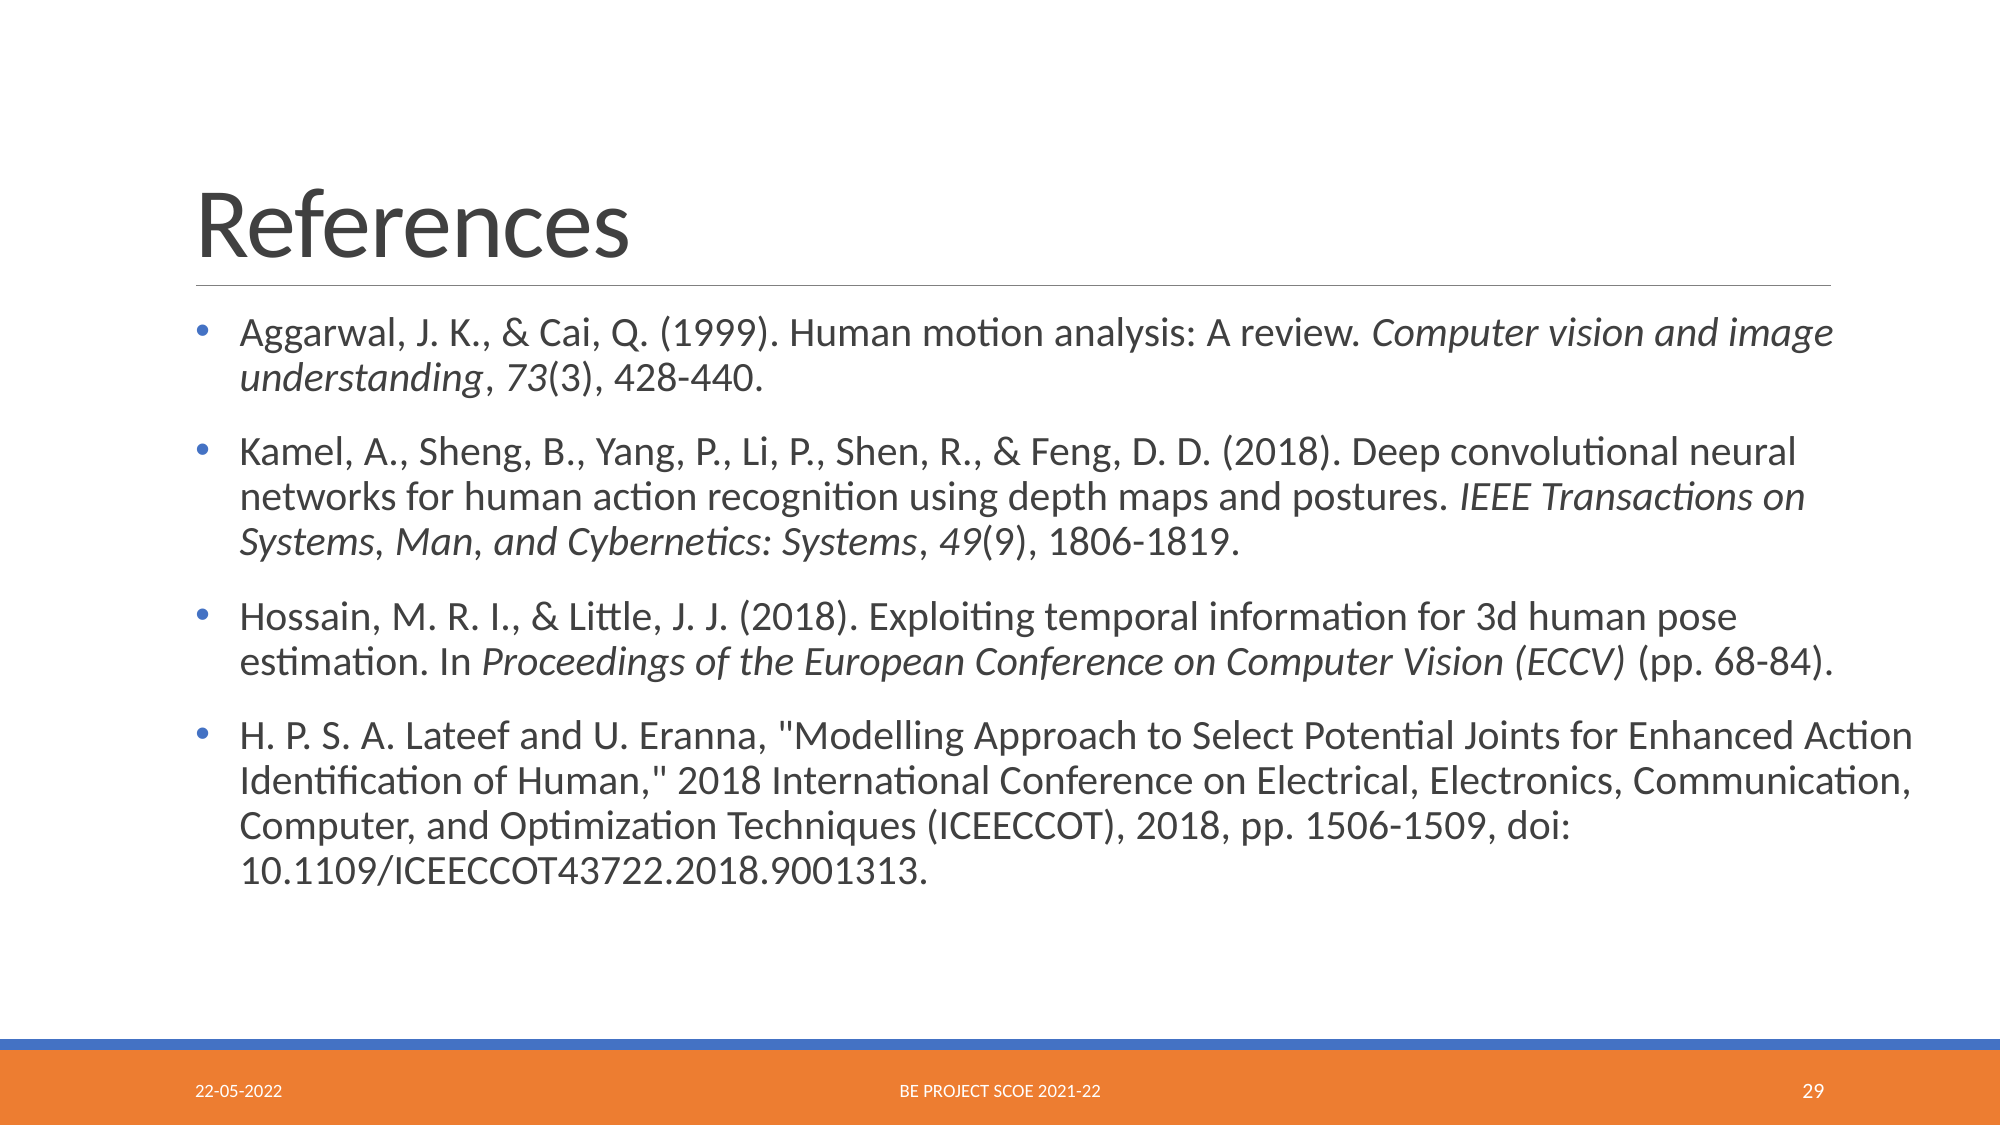

# References
Aggarwal, J. K., & Cai, Q. (1999). Human motion analysis: A review. Computer vision and image understanding, 73(3), 428-440.
Kamel, A., Sheng, B., Yang, P., Li, P., Shen, R., & Feng, D. D. (2018). Deep convolutional neural networks for human action recognition using depth maps and postures. IEEE Transactions on Systems, Man, and Cybernetics: Systems, 49(9), 1806-1819.
Hossain, M. R. I., & Little, J. J. (2018). Exploiting temporal information for 3d human pose estimation. In Proceedings of the European Conference on Computer Vision (ECCV) (pp. 68-84).
H. P. S. A. Lateef and U. Eranna, "Modelling Approach to Select Potential Joints for Enhanced Action Identification of Human," 2018 International Conference on Electrical, Electronics, Communication, Computer, and Optimization Techniques (ICEECCOT), 2018, pp. 1506-1509, doi: 10.1109/ICEECCOT43722.2018.9001313.

22-05-2022
BE Project SCOE 2021-22
29